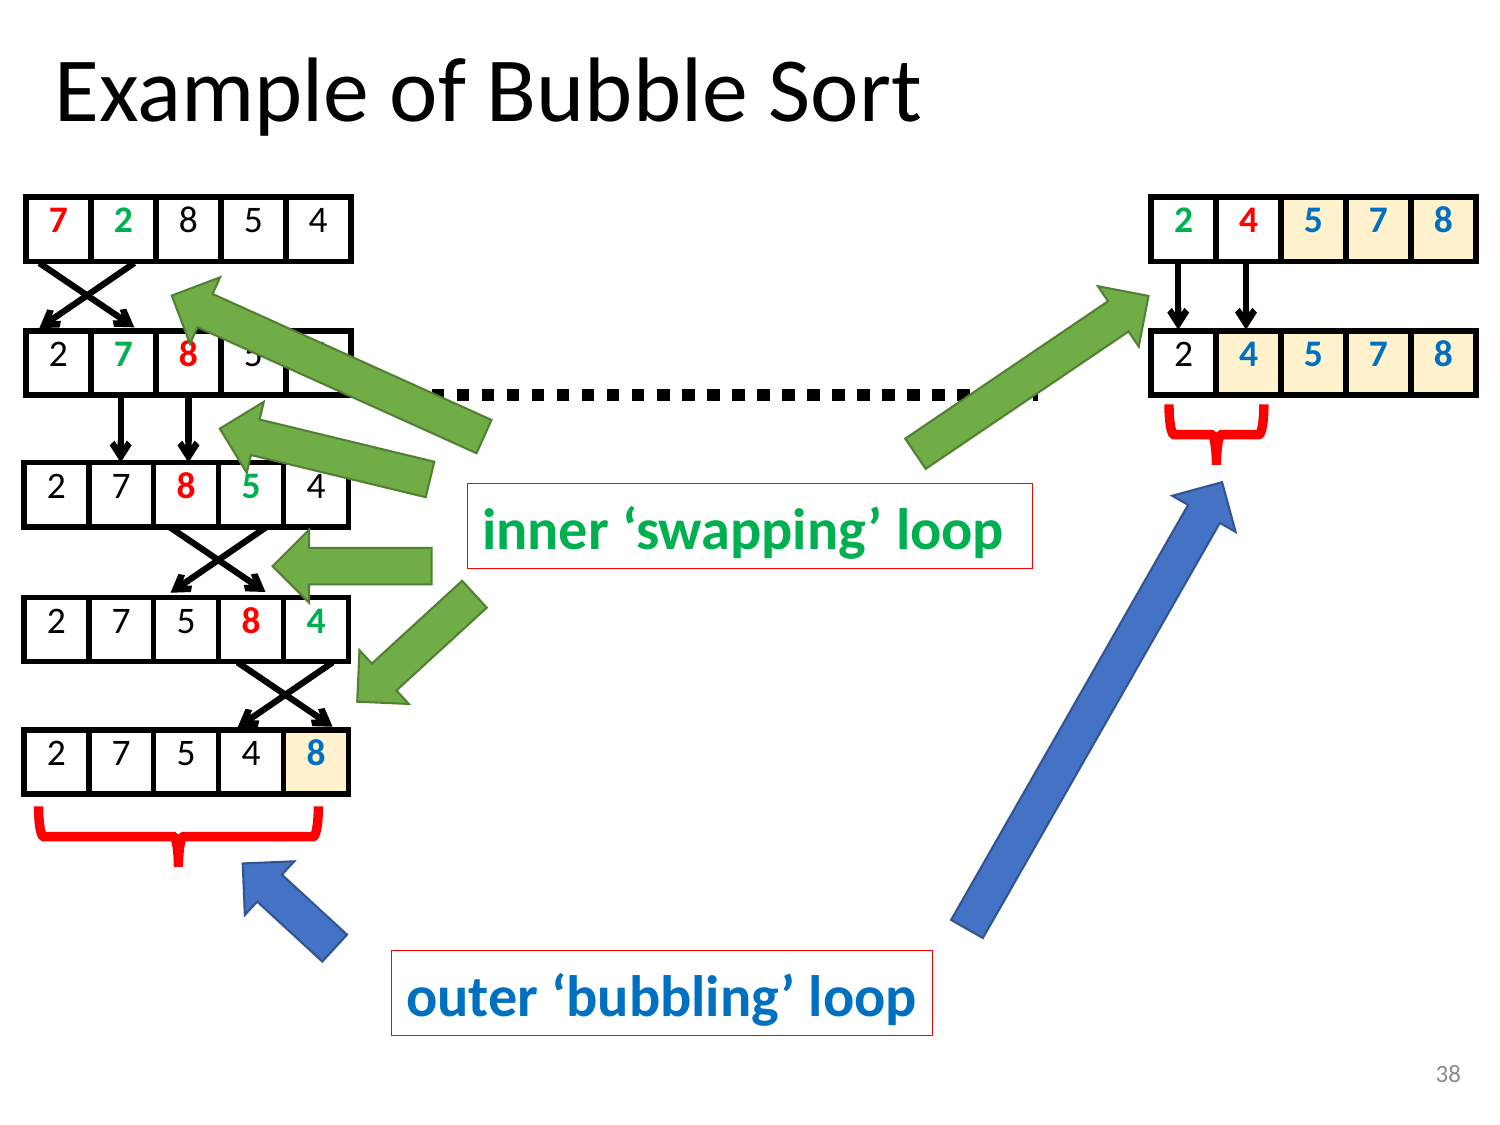

# Example of Bubble Sort

| 7 | 2 | 8 | 5 | 4 |
| --- | --- | --- | --- | --- |
| 2 | 4 | 5 | 7 | 8 |
| --- | --- | --- | --- | --- |

| 2 | 7 | 8 | 5 | 4 |
| --- | --- | --- | --- | --- |
| 2 | 4 | 5 | 7 | 8 |
| --- | --- | --- | --- | --- |

| 2 | 7 | 8 | 5 | 4 |
| --- | --- | --- | --- | --- |
inner ‘swapping’ loop

| 2 | 7 | 5 | 8 | 4 |
| --- | --- | --- | --- | --- |

| 2 | 7 | 5 | 4 | 8 |
| --- | --- | --- | --- | --- |

outer ‘bubbling’ loop
38